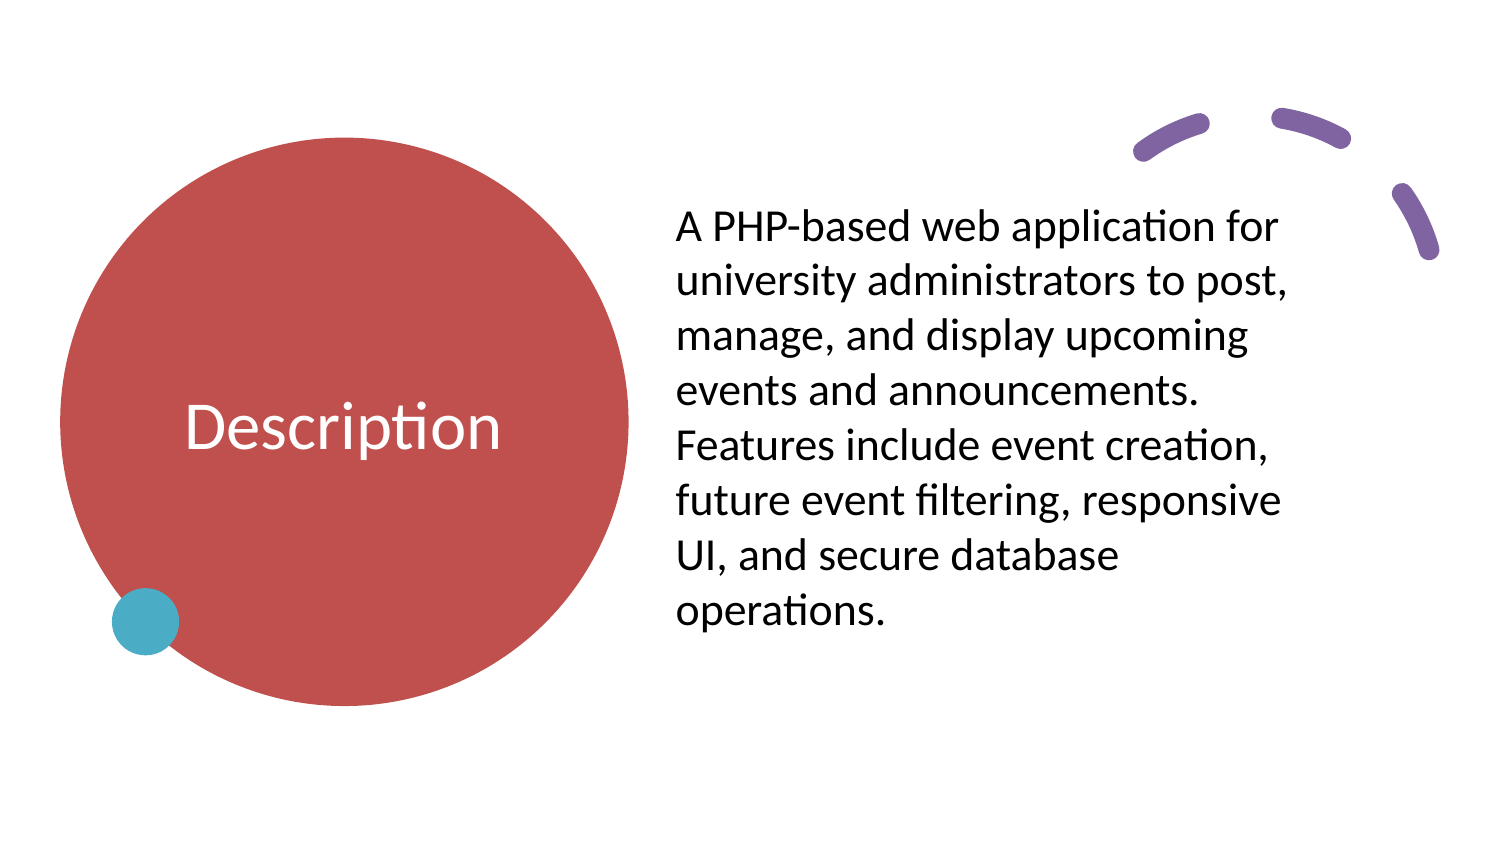

# Description
A PHP-based web application for university administrators to post, manage, and display upcoming events and announcements. Features include event creation, future event filtering, responsive UI, and secure database operations.